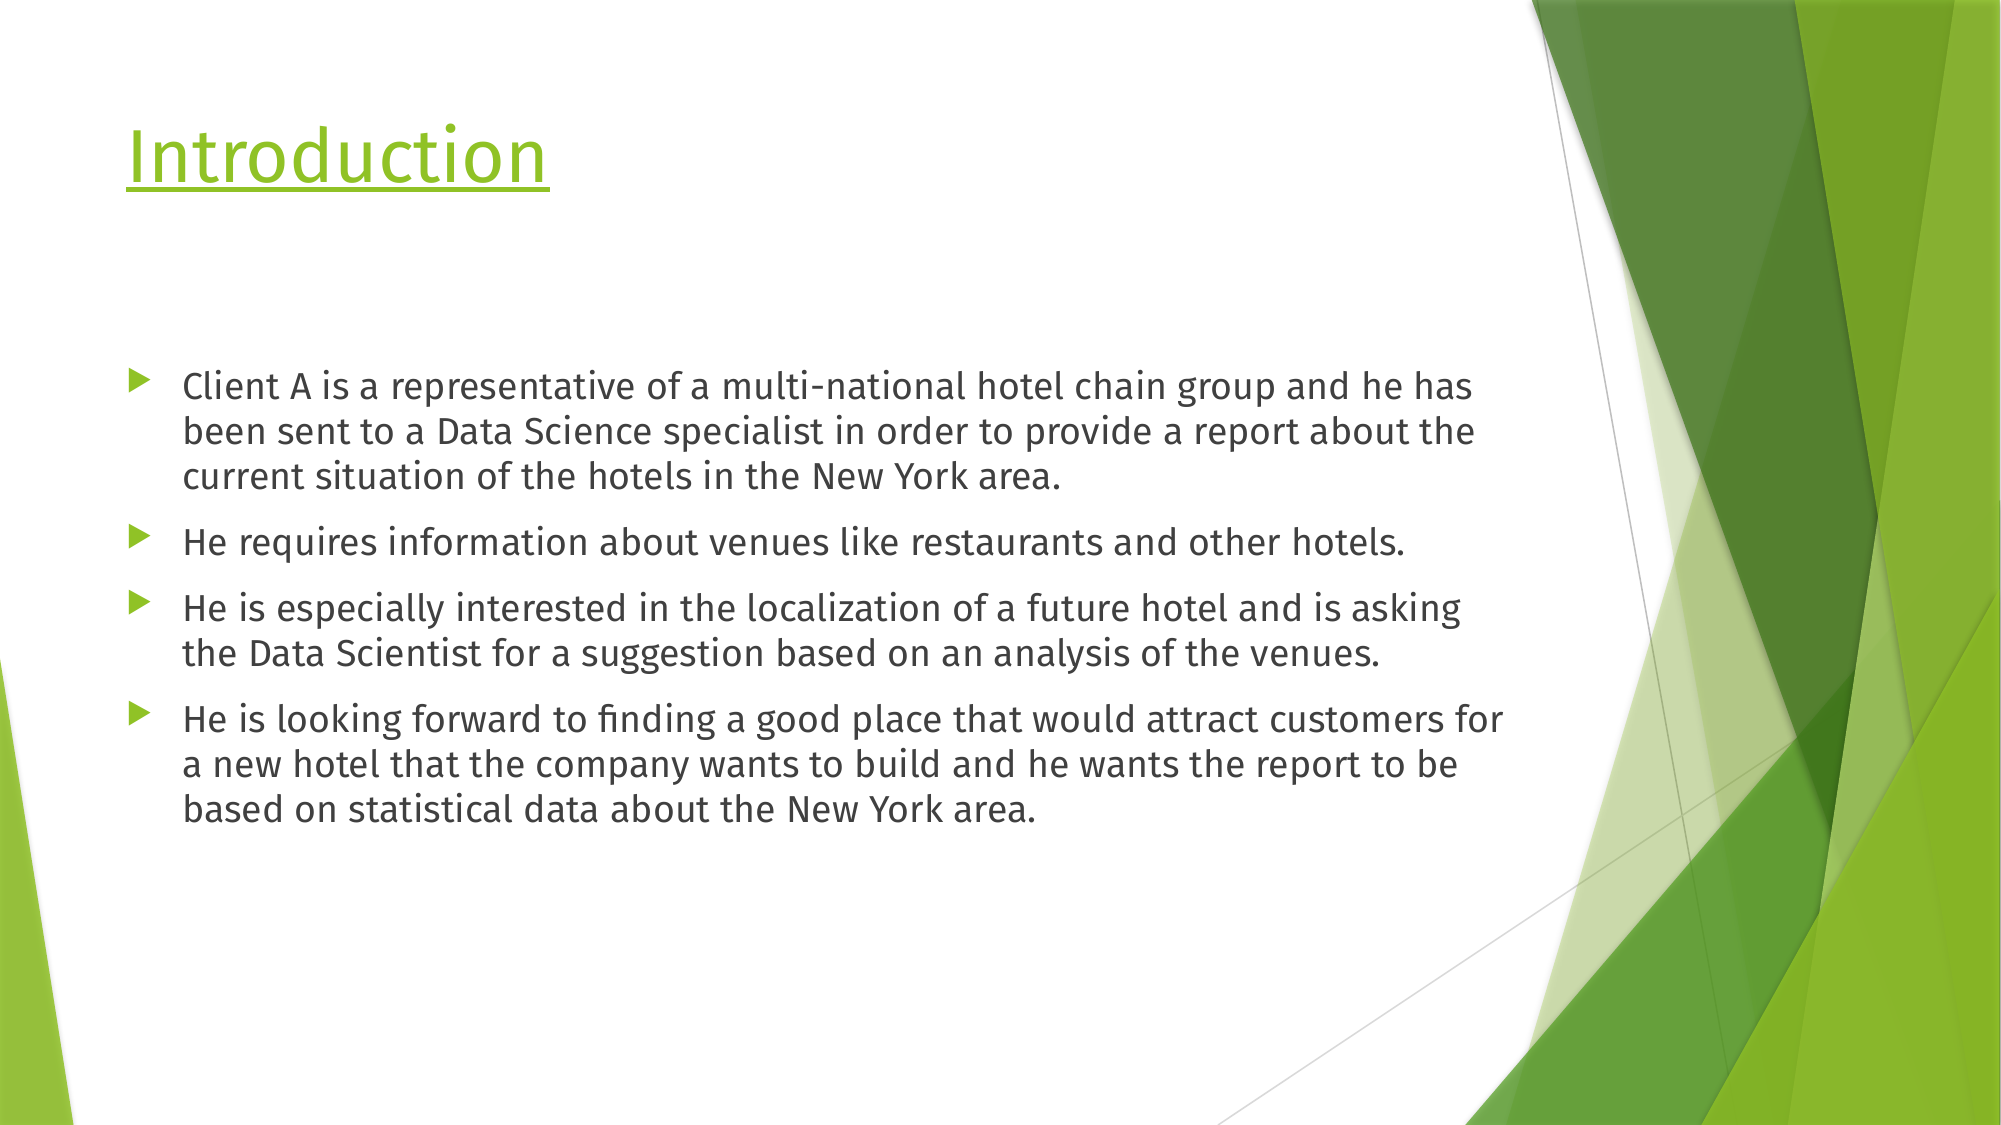

# Introduction
Client A is a representative of a multi-national hotel chain group and he has been sent to a Data Science specialist in order to provide a report about the current situation of the hotels in the New York area.
He requires information about venues like restaurants and other hotels.
He is especially interested in the localization of a future hotel and is asking the Data Scientist for a suggestion based on an analysis of the venues.
He is looking forward to finding a good place that would attract customers for a new hotel that the company wants to build and he wants the report to be based on statistical data about the New York area.